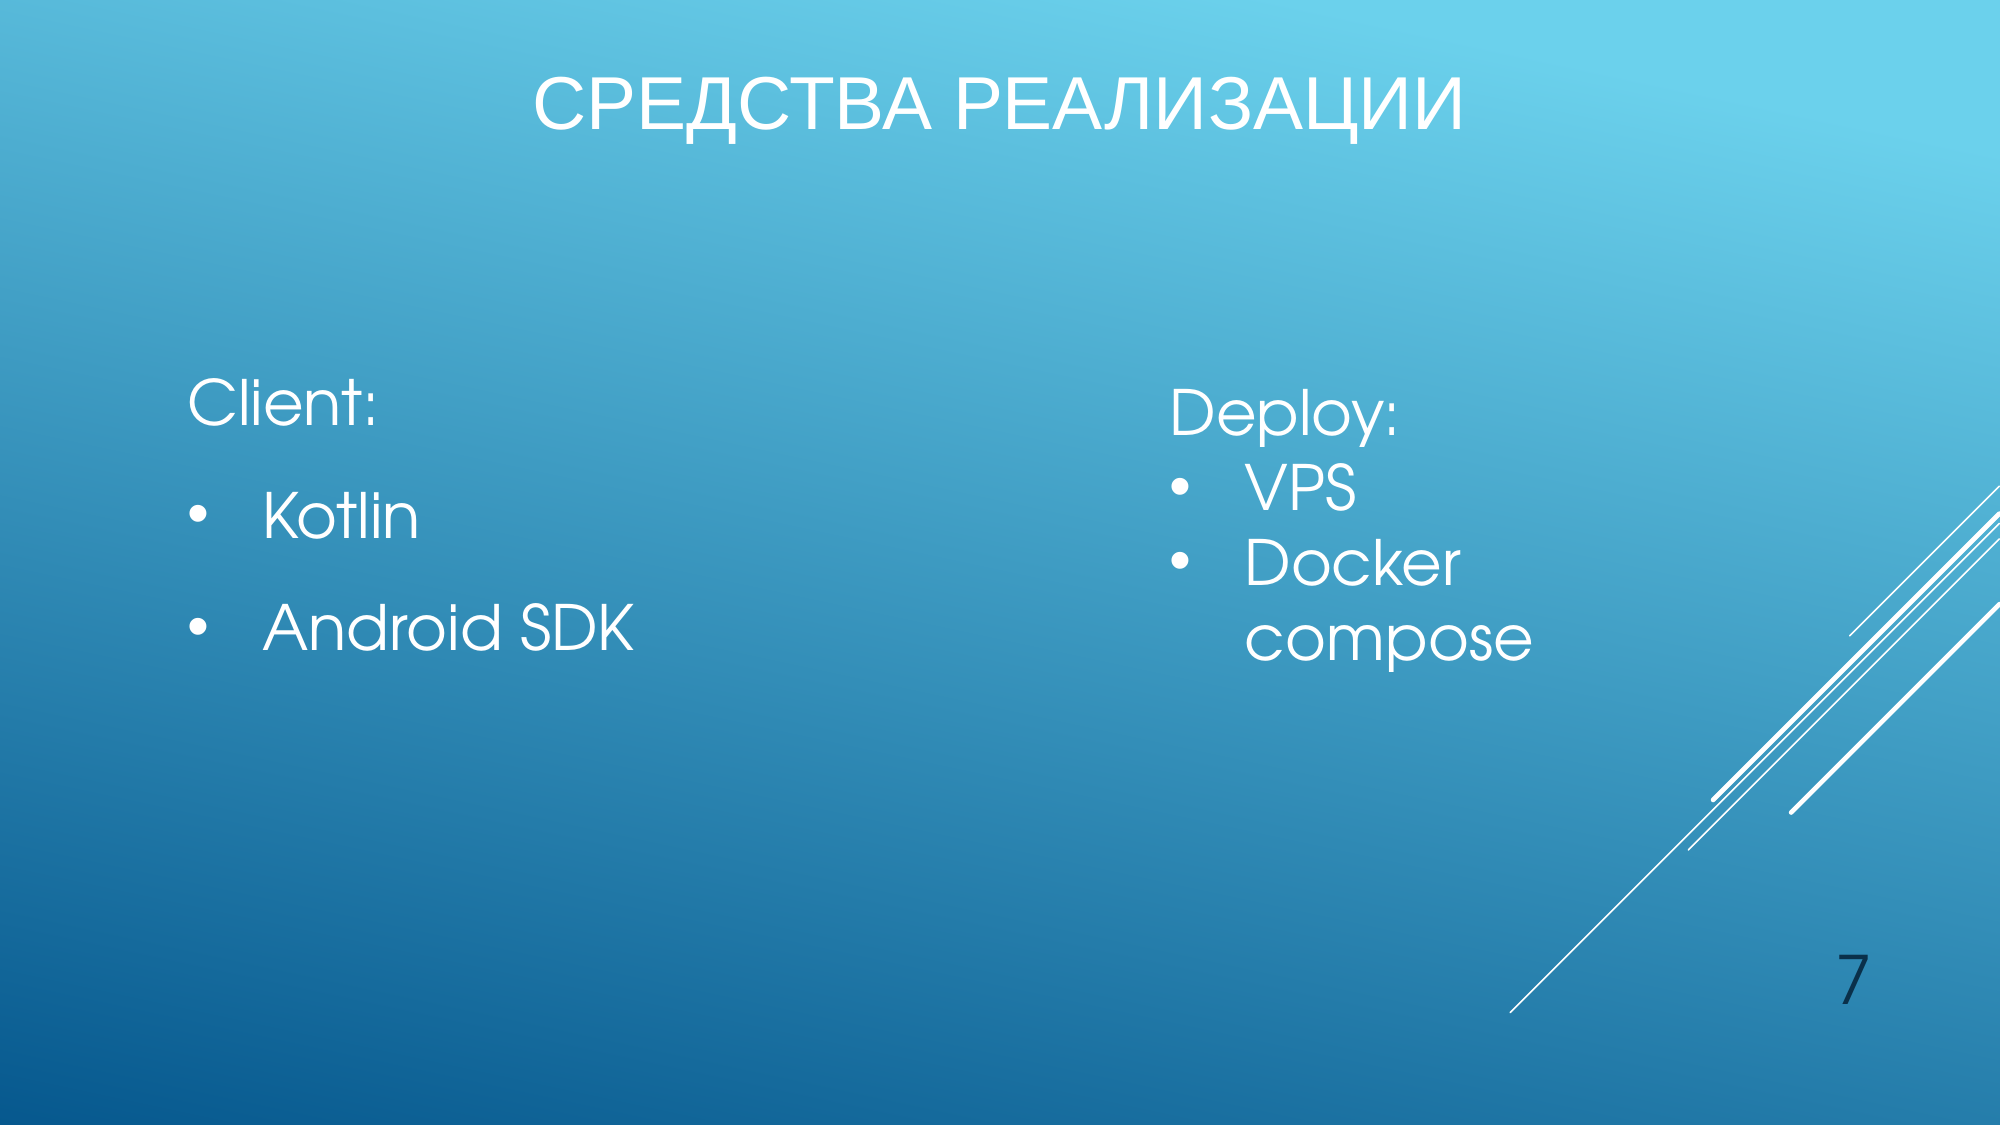

# Средства реализации
Client:
Kotlin
Android SDK

Deploy:
VPS
Docker compose

7